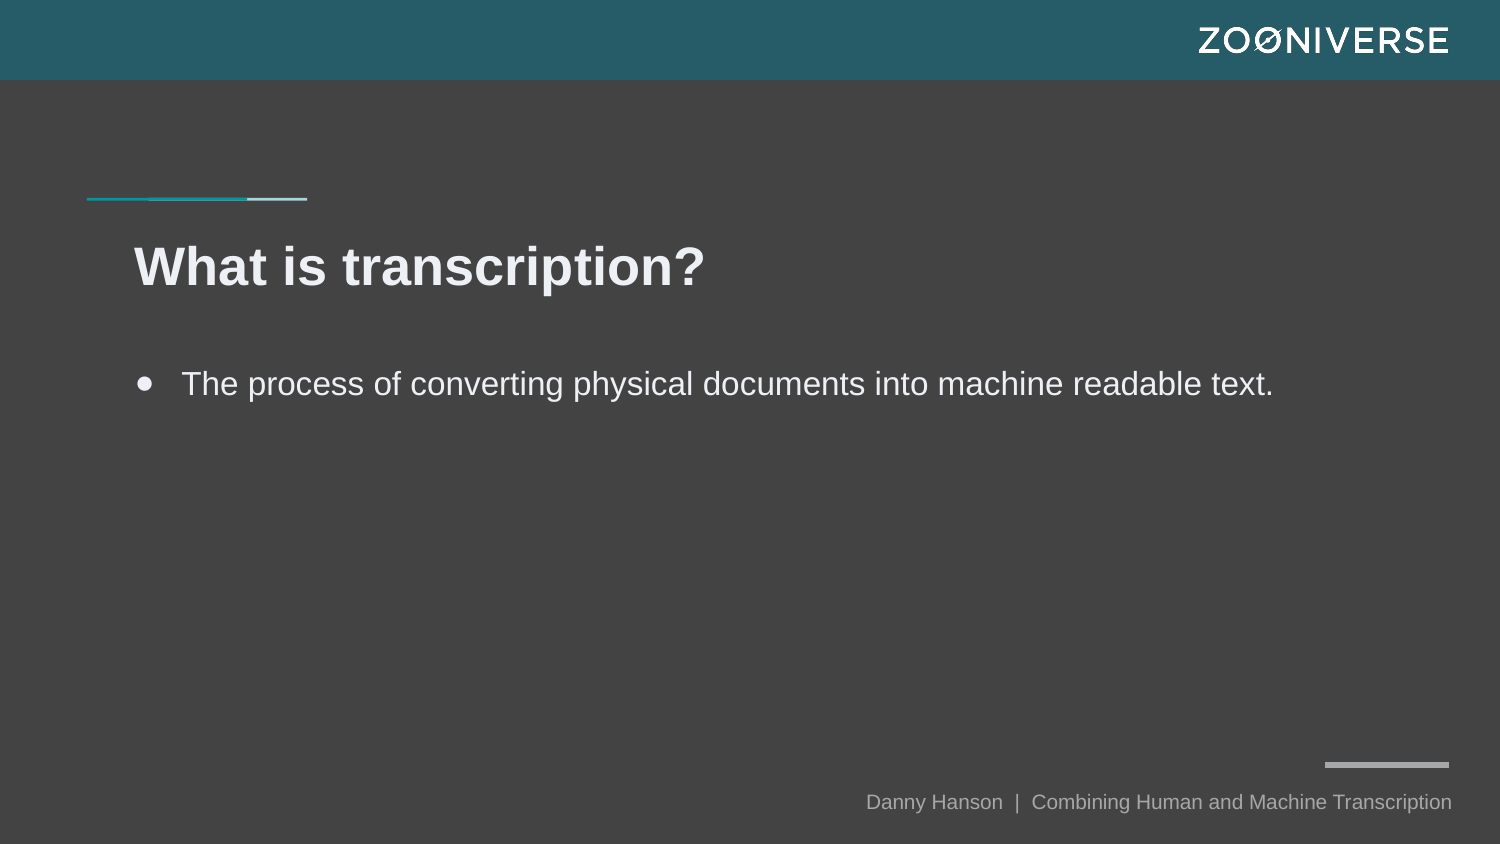

# What is transcription?
The process of converting physical documents into machine readable text.